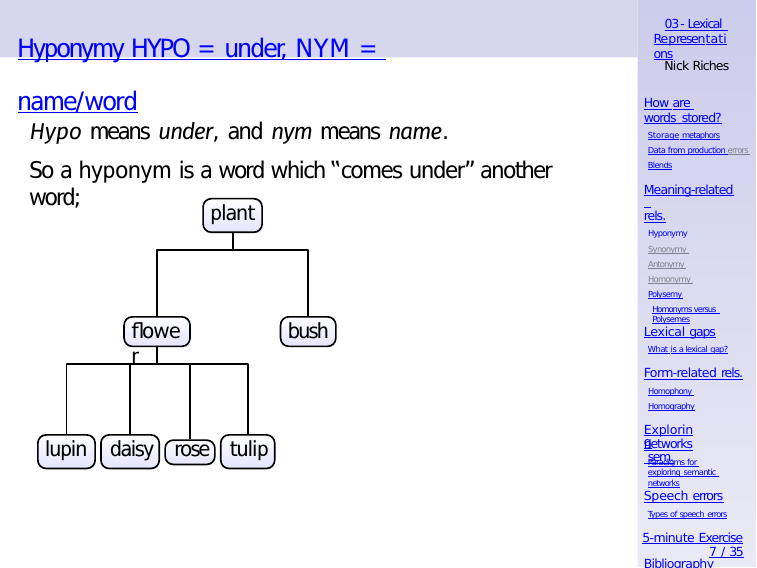

03 - Lexical  Representations
# Hyponymy HYPO = under, NYM = name/word
Nick Riches
How are words  stored?
Storage metaphors
Data from production errors  Blends
Hypo means under, and nym means name.
So a hyponym is a word which “comes under” another word;
Meaning-related  rels.
Hyponymy  Synonymy  Antonymy  Homonymy  Polysemy
Homonyms versus  Polysemes
plant

Lexical gaps
What is a lexical gap?
bush
flower

Form-related rels.
Homophony  Homography

Exploring sem.

networks
Paradigms for exploring  semantic networks
lupin	daisy	rose	tulip

Speech errors
Types of speech errors
5-minute Exercise
7 / 35
Bibliography